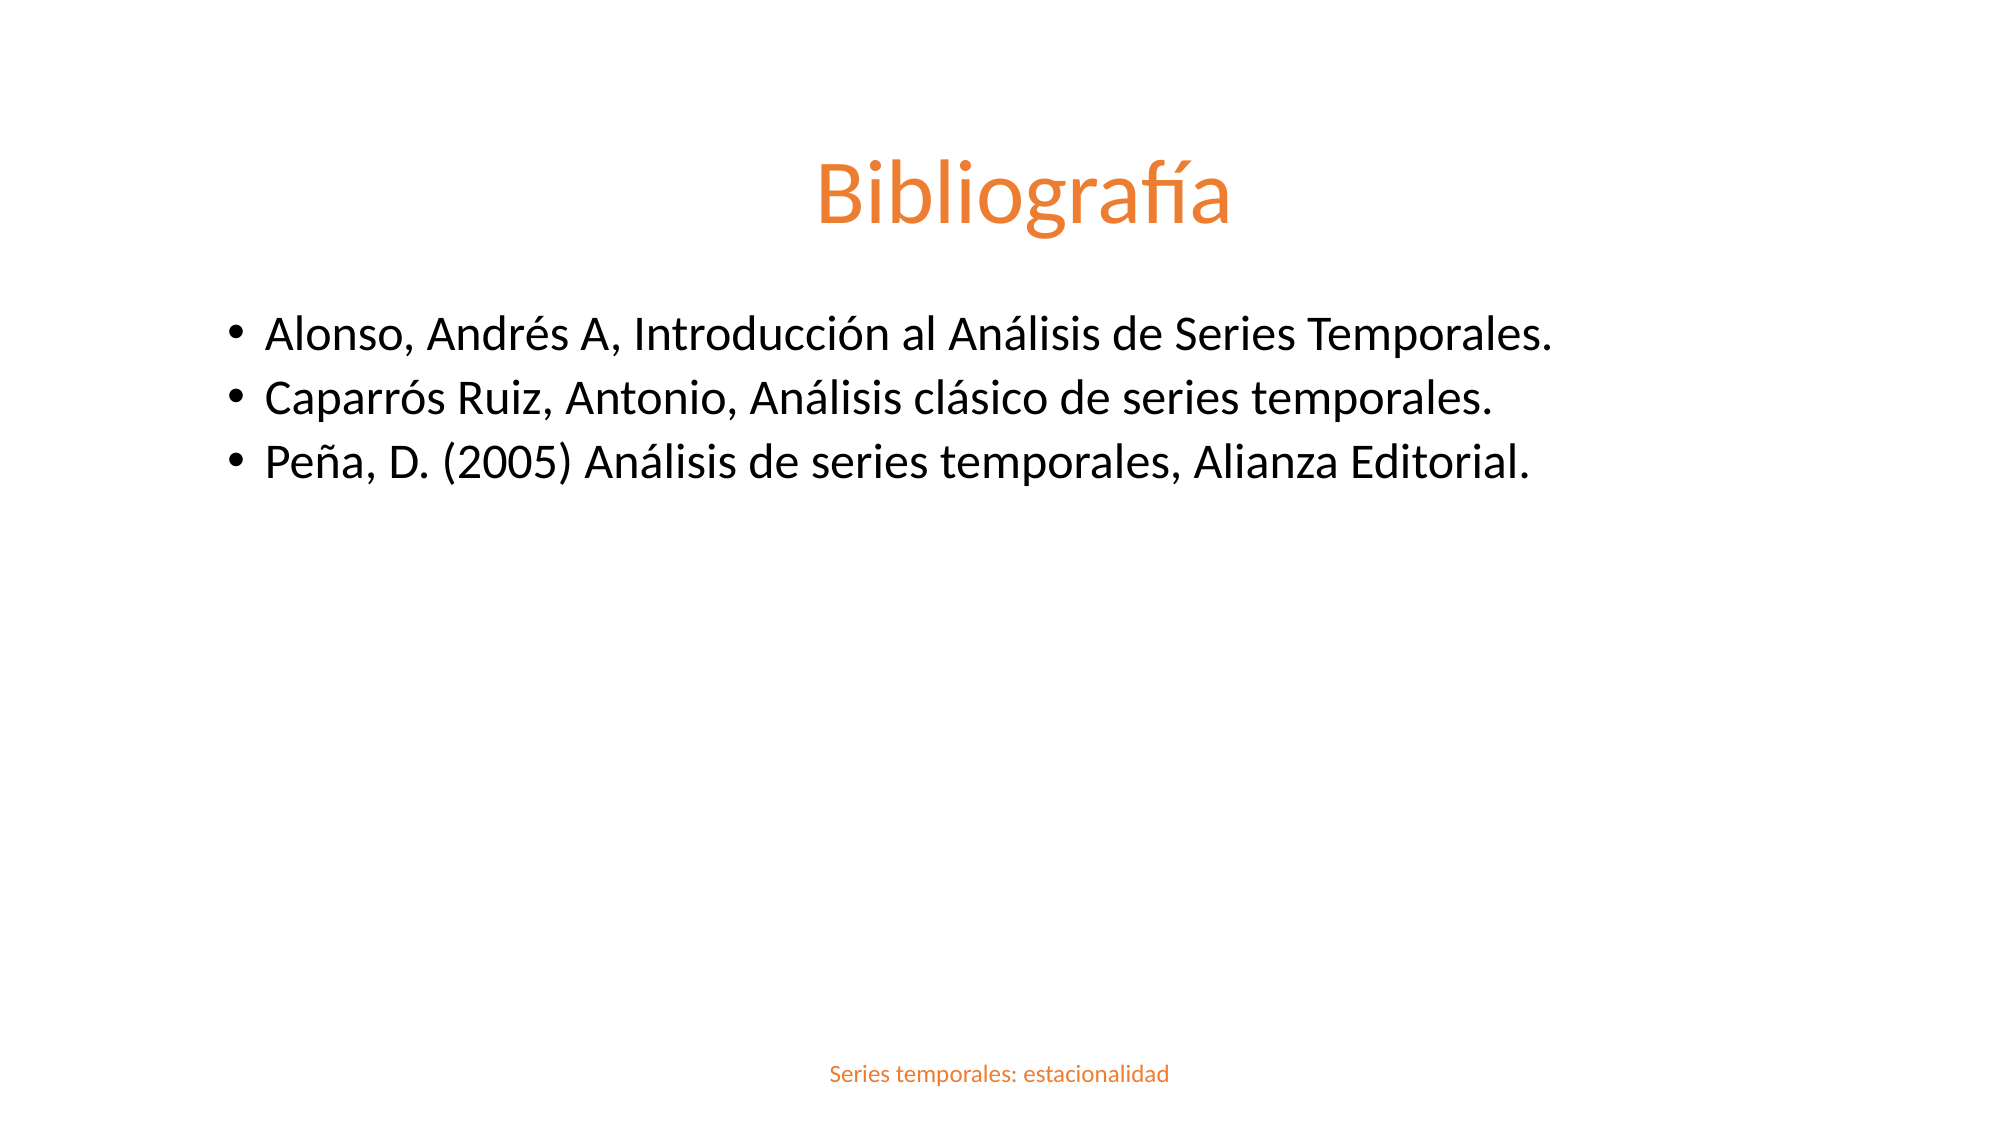

Bibliografía
Alonso, Andrés A, Introducción al Análisis de Series Temporales.
Caparrós Ruiz, Antonio, Análisis clásico de series temporales.
Peña, D. (2005) Análisis de series temporales, Alianza Editorial.
Series temporales: estacionalidad